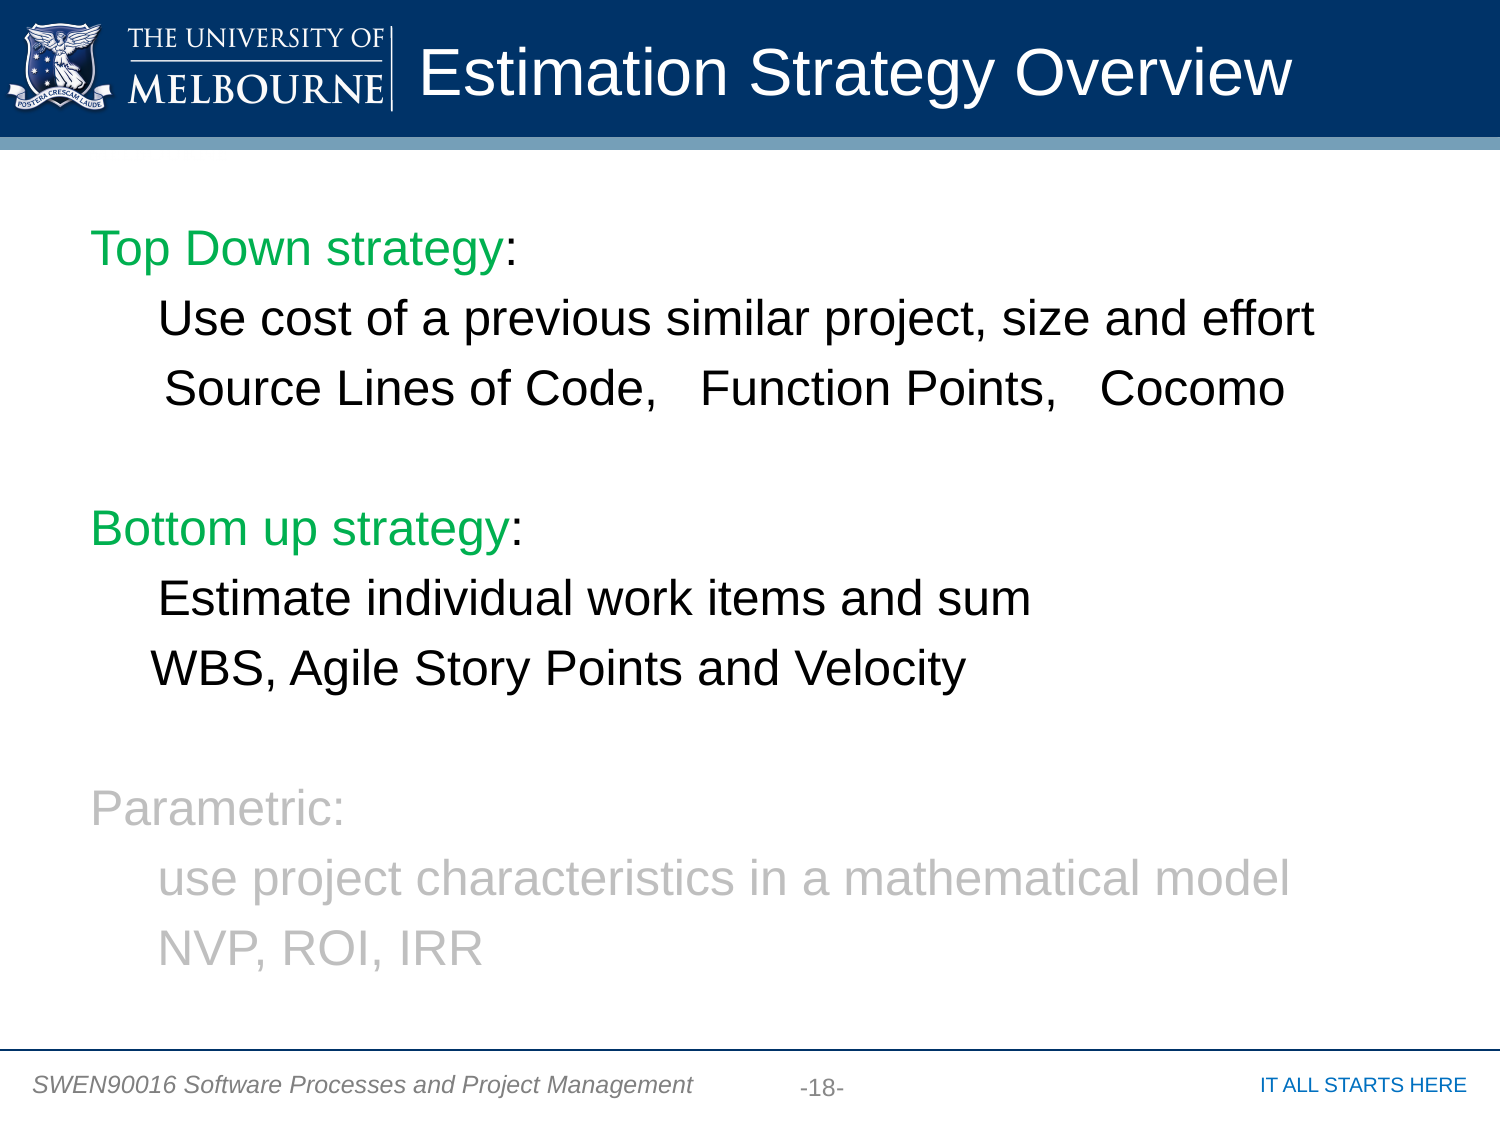

# Estimation Strategy Overview
Top Down strategy:
Use cost of a previous similar project, size and effort
	Source Lines of Code,   Function Points,   Cocomo

Bottom up strategy:
Estimate individual work items and sum
	WBS, Agile Story Points and Velocity

Parametric:
use project characteristics in a mathematical model
	NVP, ROI, IRR

-18-
PERT: Program Evaluation & Review Technique